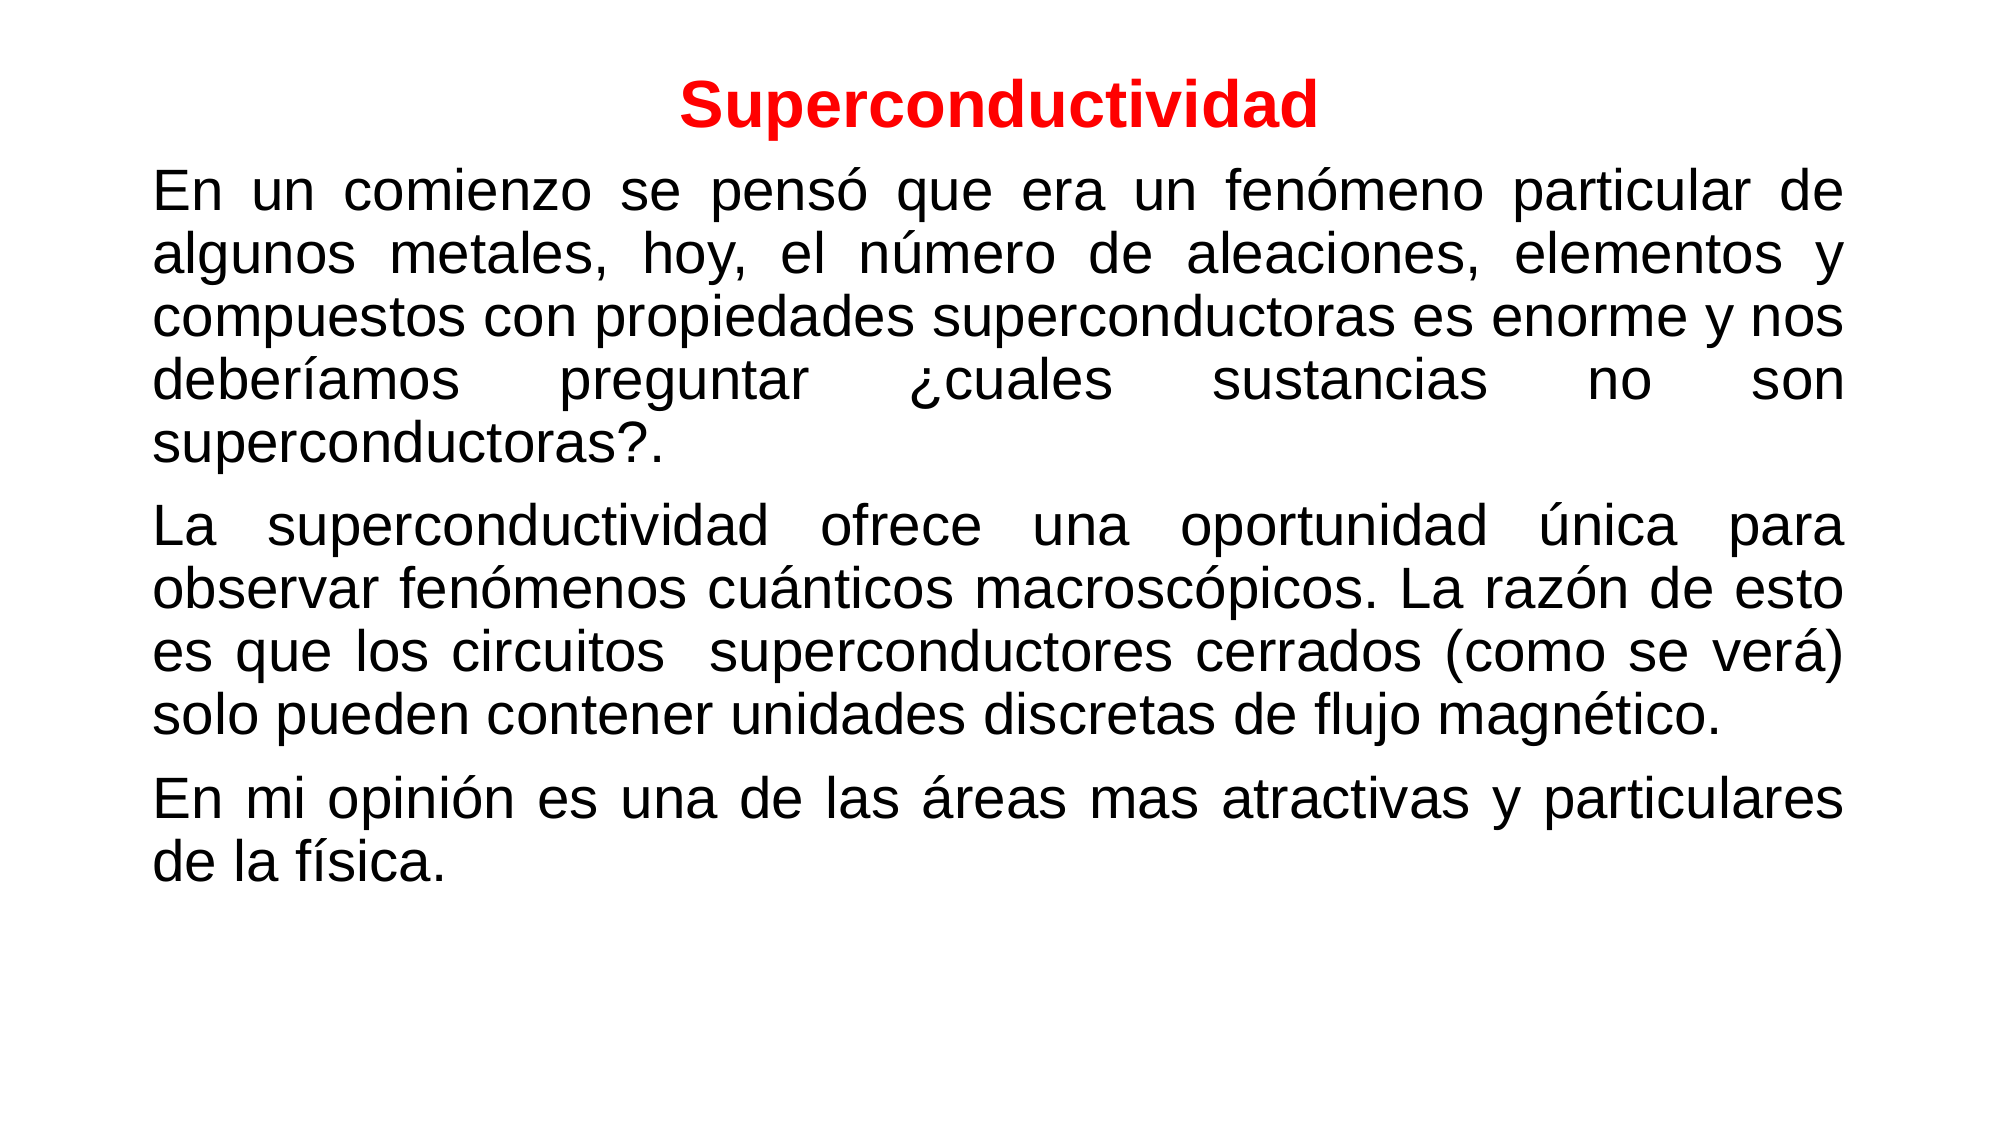

# Superconductividad
En un comienzo se pensó que era un fenómeno particular de algunos metales, hoy, el número de aleaciones, elementos y compuestos con propiedades superconductoras es enorme y nos deberíamos preguntar ¿cuales sustancias no son superconductoras?.
La superconductividad ofrece una oportunidad única para observar fenómenos cuánticos macroscópicos. La razón de esto es que los circuitos  superconductores cerrados (como se verá) solo pueden contener unidades discretas de flujo magnético.
En mi opinión es una de las áreas mas atractivas y particulares de la física.